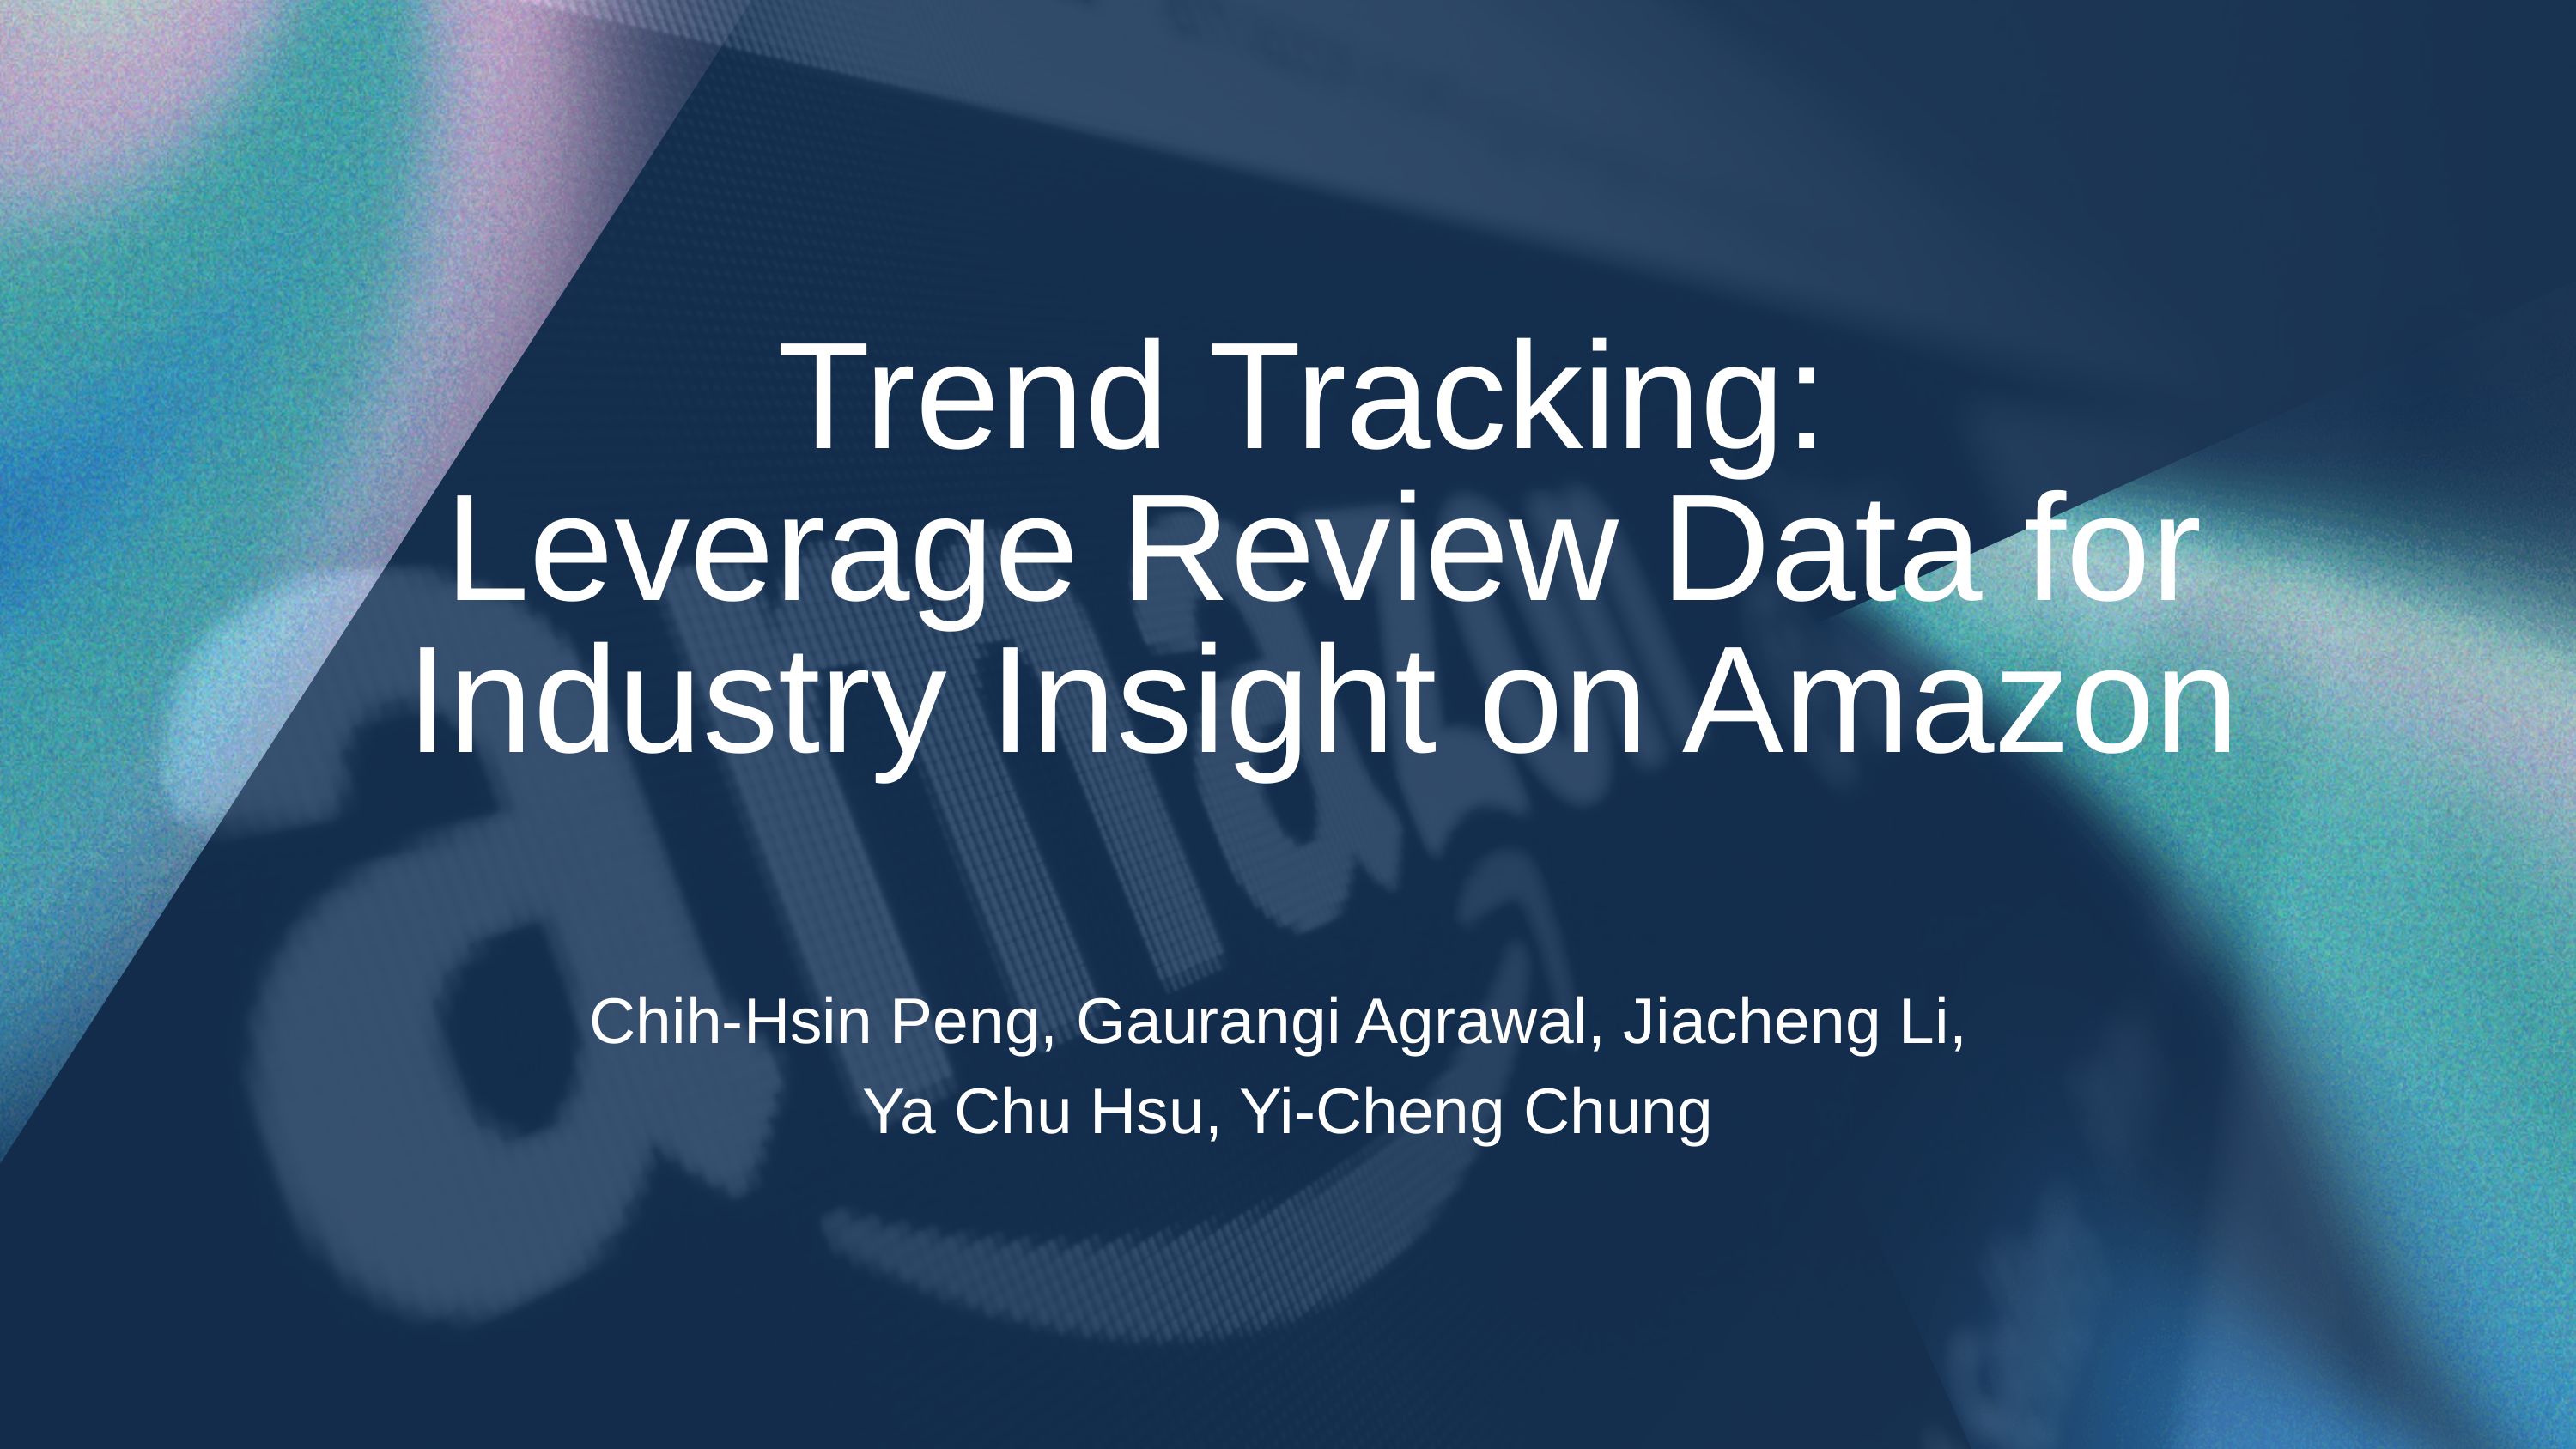

Trend Tracking:
Leverage Review Data for Industry Insight on Amazon
Chih-Hsin Peng, Gaurangi Agrawal, Jiacheng Li,
Ya Chu Hsu, Yi-Cheng Chung